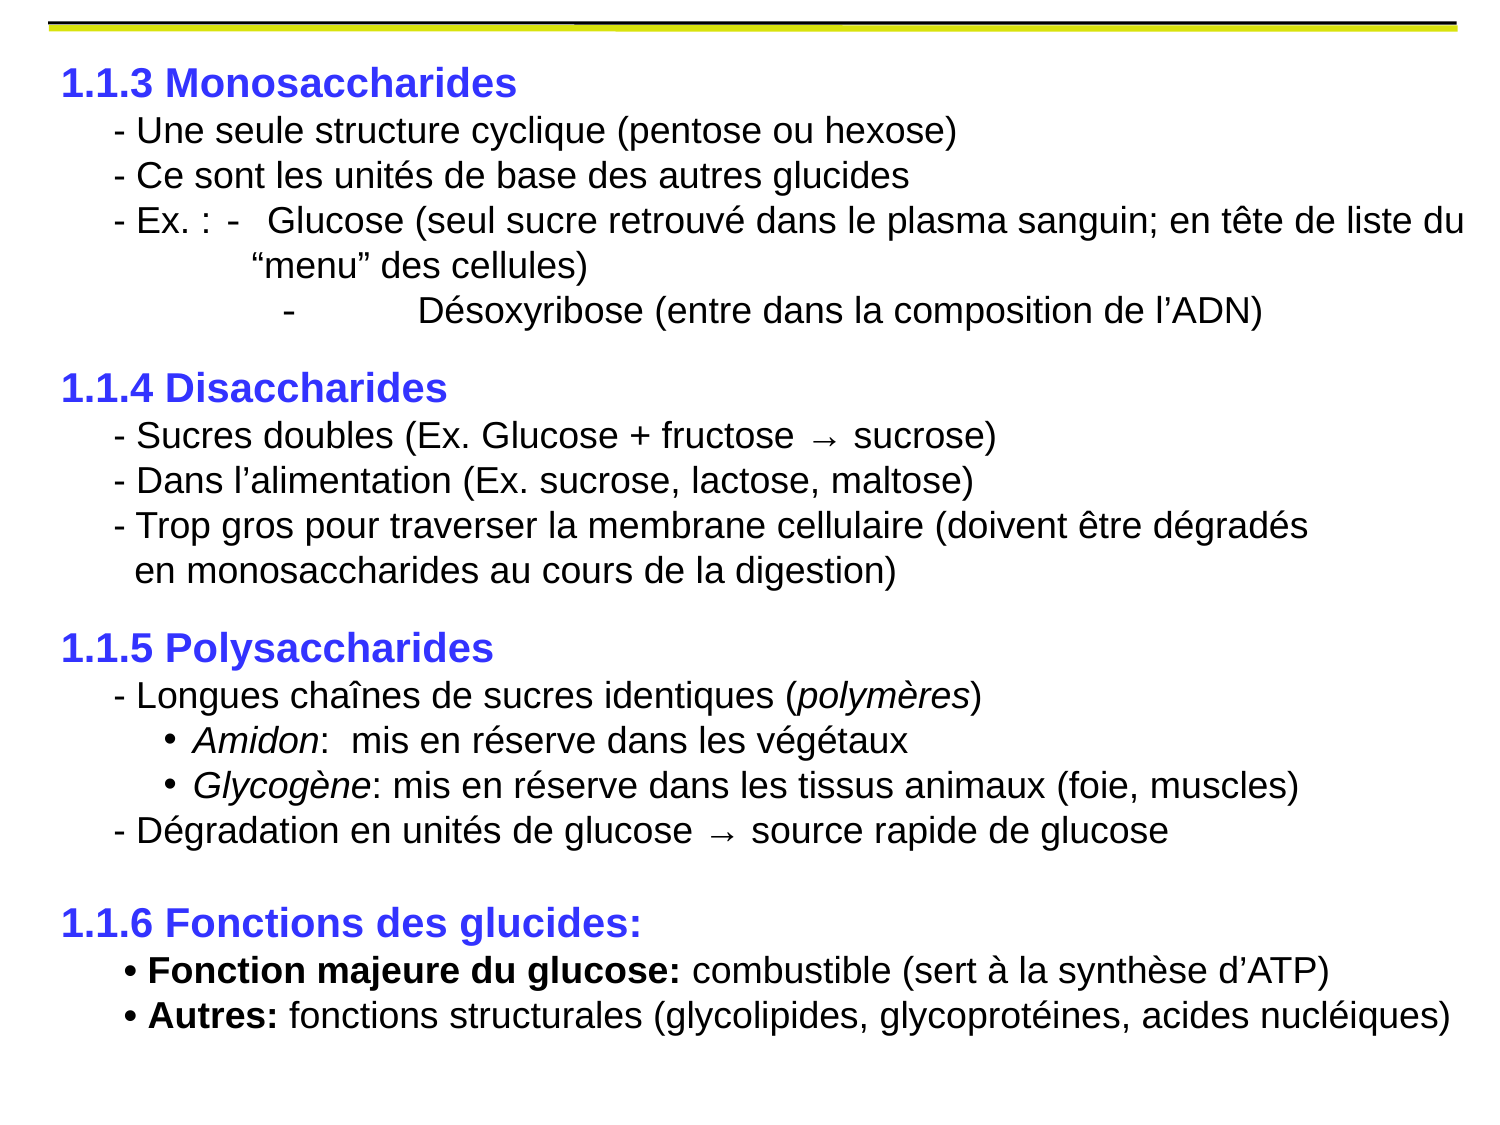

1.1.3 Monosaccharides
     - Une seule structure cyclique (pentose ou hexose)
     - Ce sont les unités de base des autres glucides
     - Ex. : - Glucose (seul sucre retrouvé dans le plasma sanguin; en tête de liste du “menu” des cellules)
	 -	Désoxyribose (entre dans la composition de l’ADN)

1.1.4 Disaccharides
     - Sucres doubles (Ex. Glucose + fructose → sucrose)
     - Dans l’alimentation (Ex. sucrose, lactose, maltose)
     - Trop gros pour traverser la membrane cellulaire (doivent être dégradés
       en monosaccharides au cours de la digestion)

1.1.5 Polysaccharides
     - Longues chaînes de sucres identiques (polymères)
Amidon:  mis en réserve dans les végétaux
Glycogène: mis en réserve dans les tissus animaux (foie, muscles)
     - Dégradation en unités de glucose → source rapide de glucose

1.1.6 Fonctions des glucides:
      • Fonction majeure du glucose: combustible (sert à la synthèse d’ATP)
      • Autres: fonctions structurales (glycolipides, glycoprotéines, acides nucléiques)